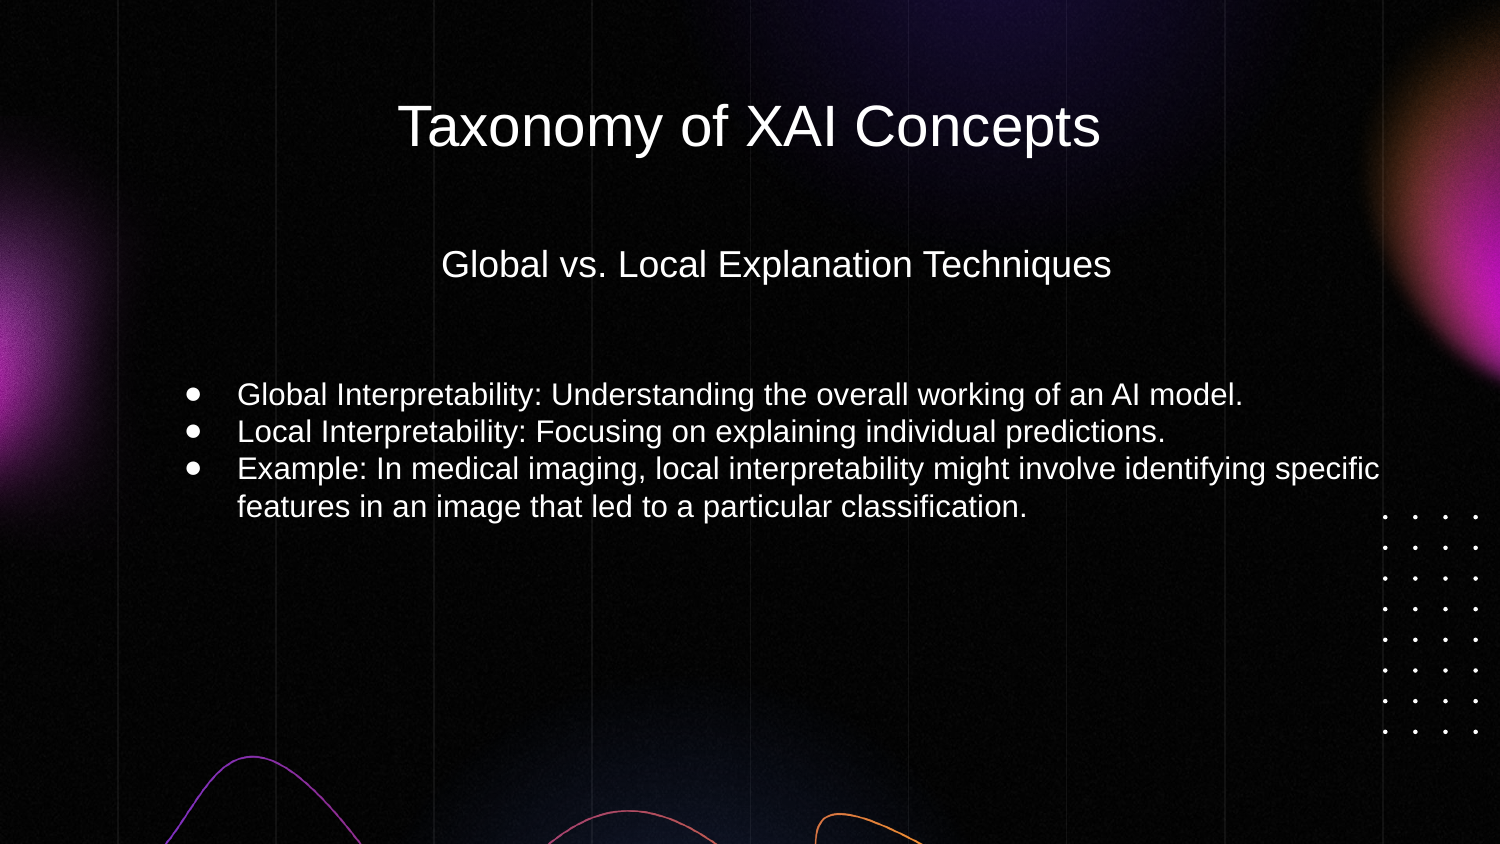

# Taxonomy of XAI Concepts
Global vs. Local Explanation Techniques

Global Interpretability: Understanding the overall working of an AI model.
Local Interpretability: Focusing on explaining individual predictions.
Example: In medical imaging, local interpretability might involve identifying specific features in an image that led to a particular classification.